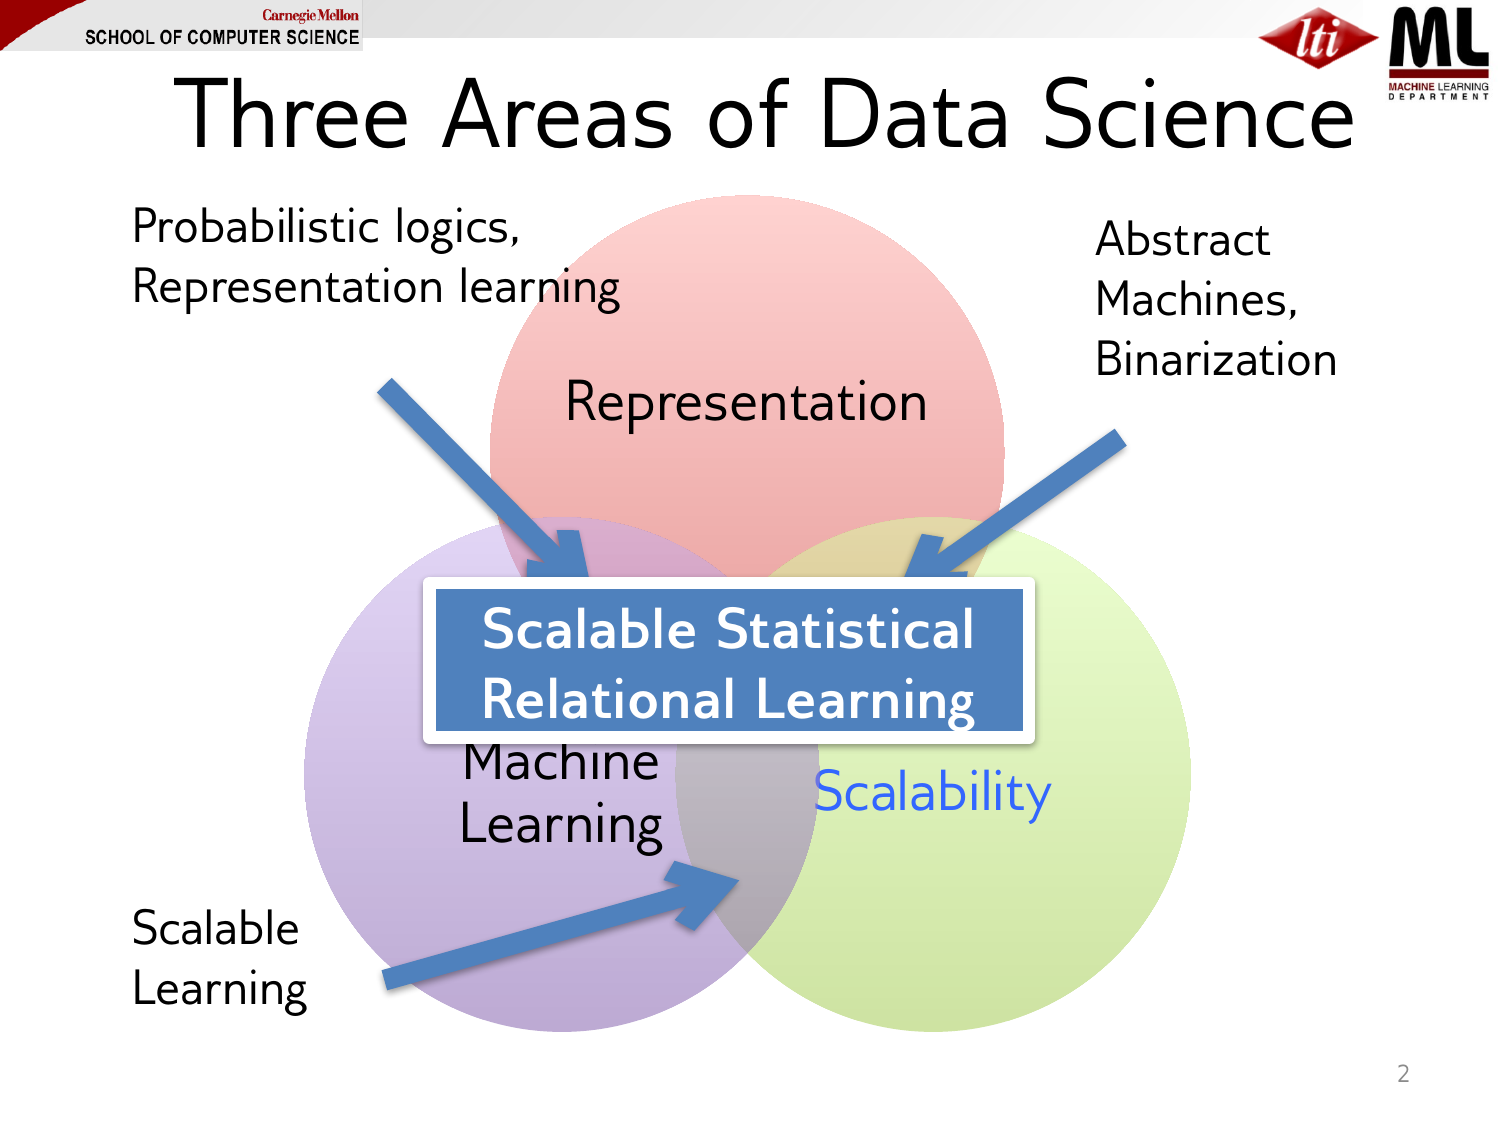

# Three Areas of Data Science
Representation
Scalability
Machine Learning
Probabilistic logics,
Representation learning
Abstract Machines, Binarization
Scalable Statistical Relational Learning
Scalable Learning
2